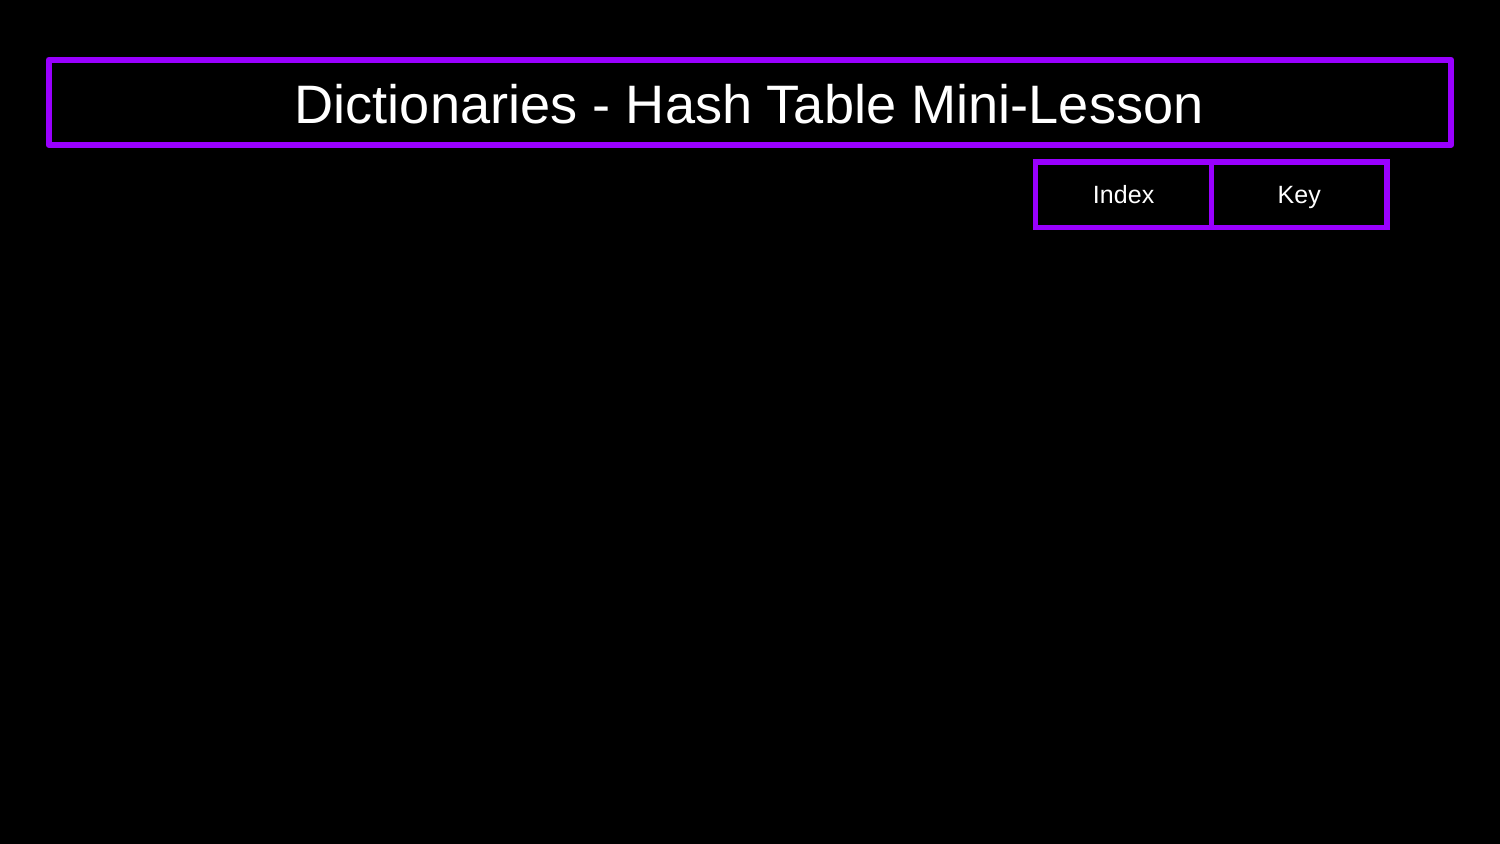

# Dictionaries - Hash Table Mini-Lesson
| Index | Key |
| --- | --- |